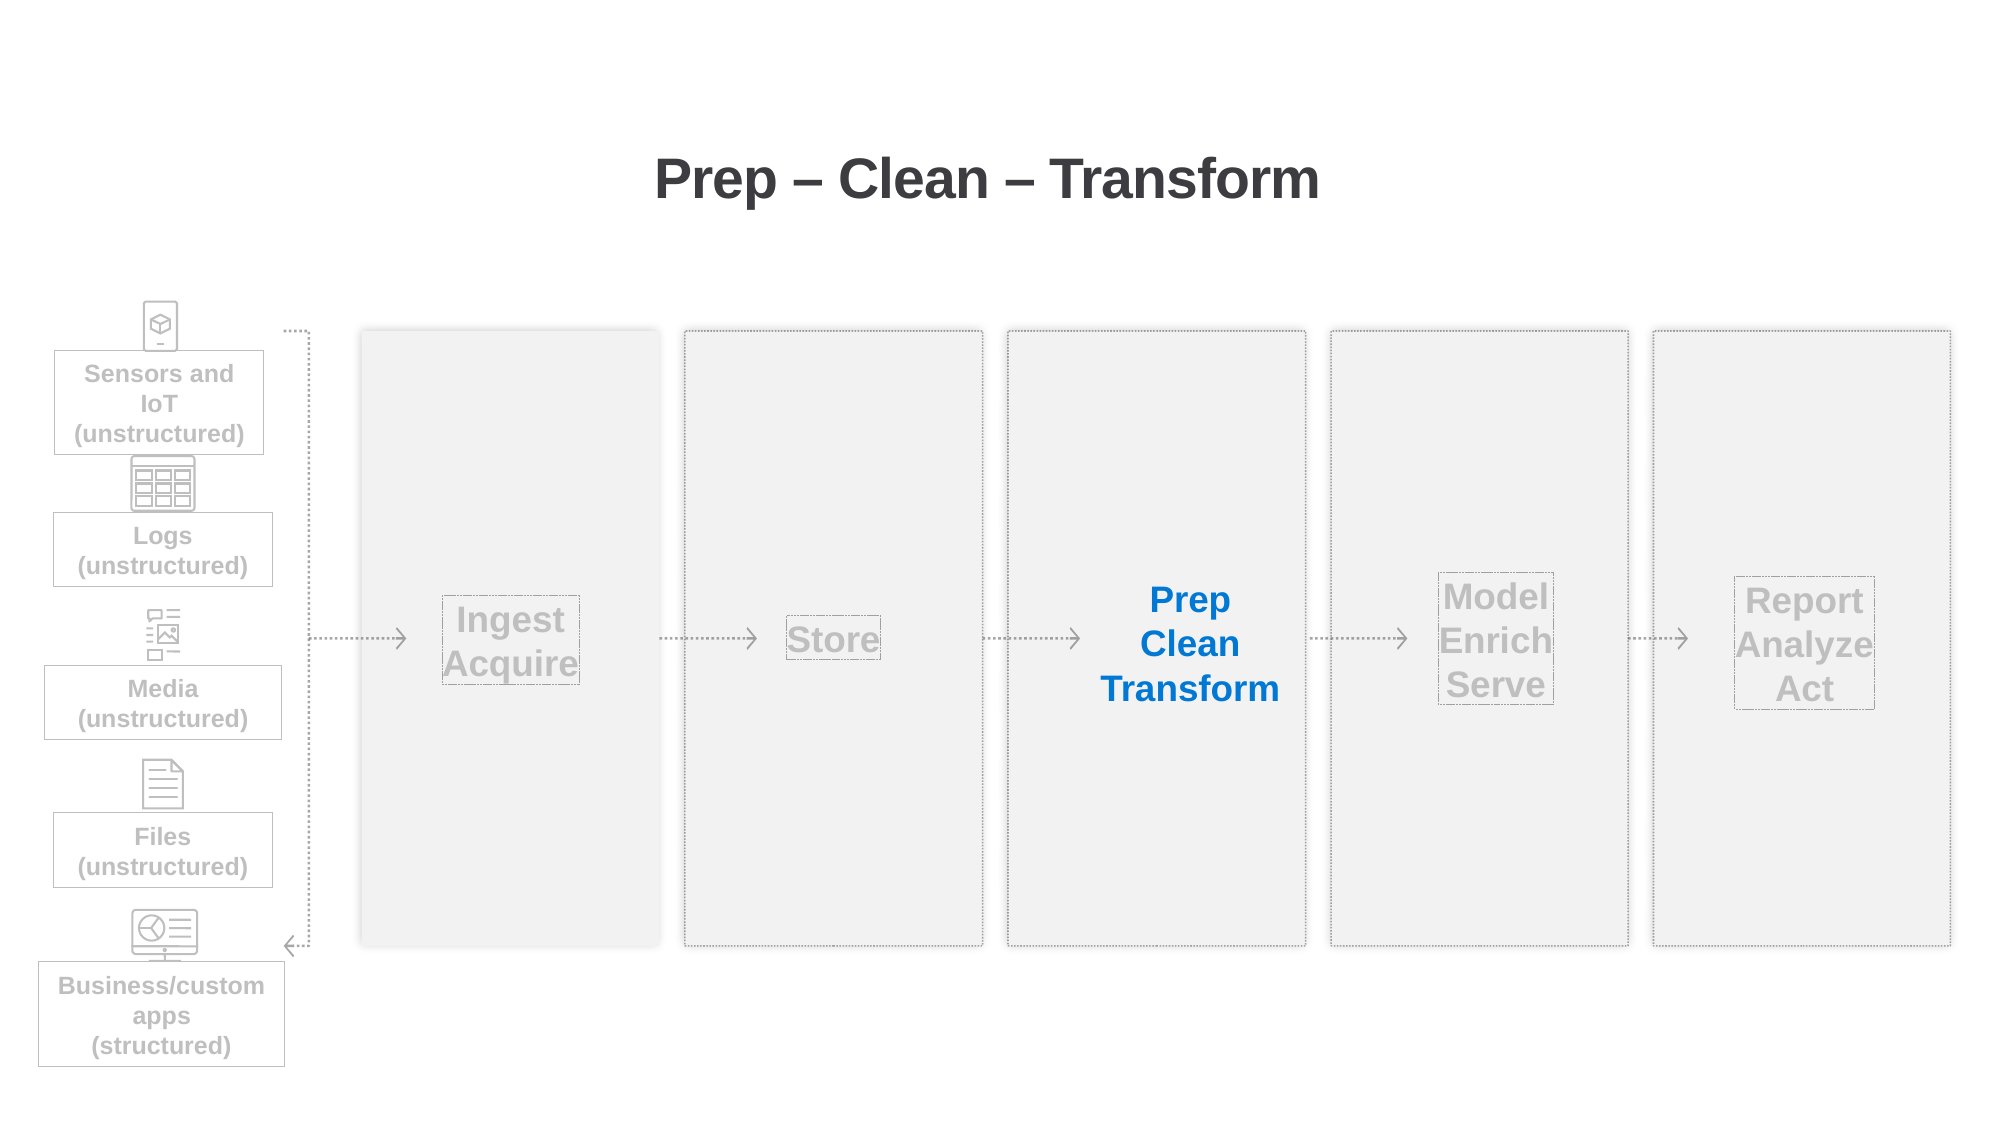

# Prep – Clean – Transform

Sensors and IoT
(unstructured)

Logs (unstructured)
Model
Enrich
Serve
Prep
Clean
Transform
Report
Analyze
Act
Ingest
Acquire

Media (unstructured)
Store

Files (unstructured)

Business/custom apps
(structured)